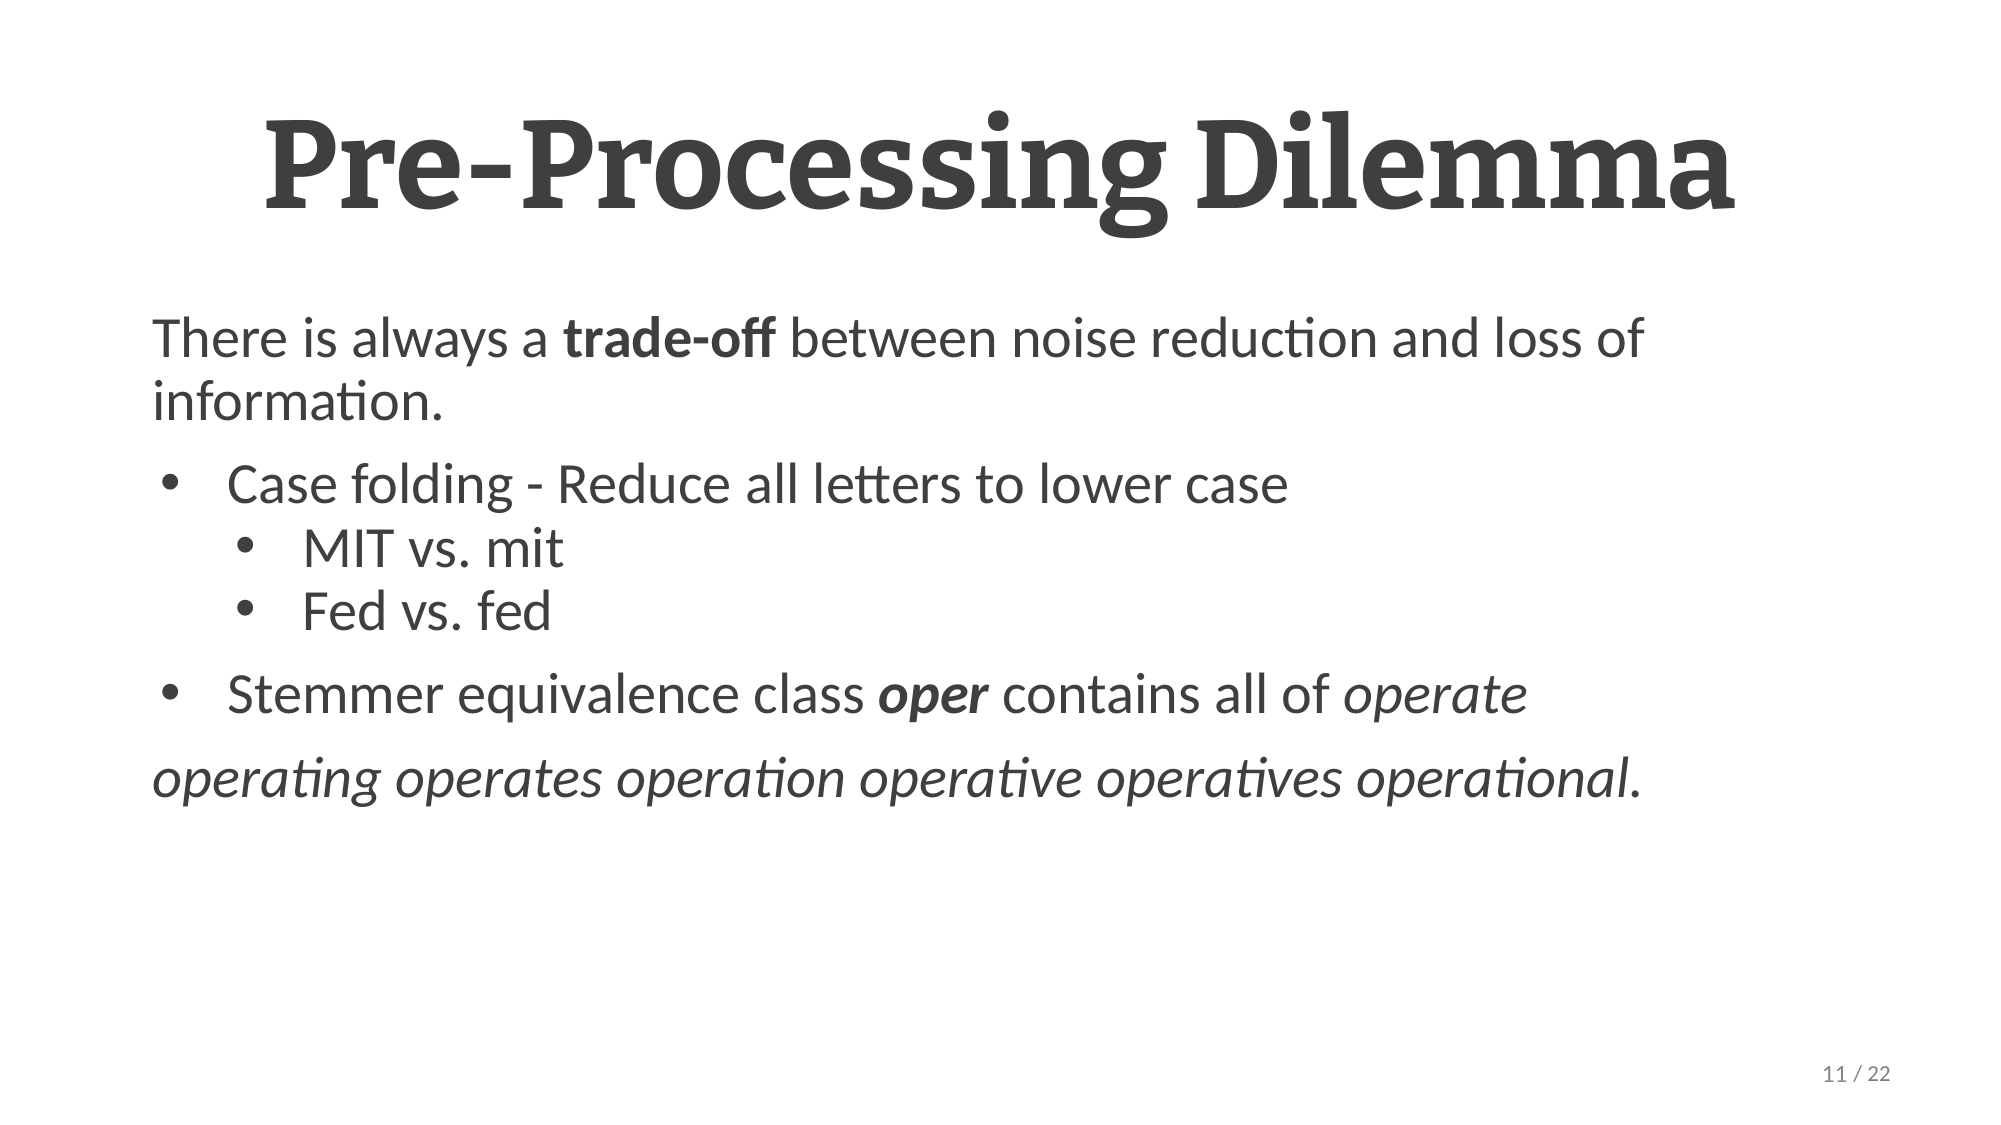

# Pre-Processing Dilemma
There is always a trade-off between noise reduction and loss of information.
Case folding - Reduce all letters to lower case
MIT vs. mit
Fed vs. fed
Stemmer equivalence class oper contains all of operate
operating operates operation operative operatives operational.

11